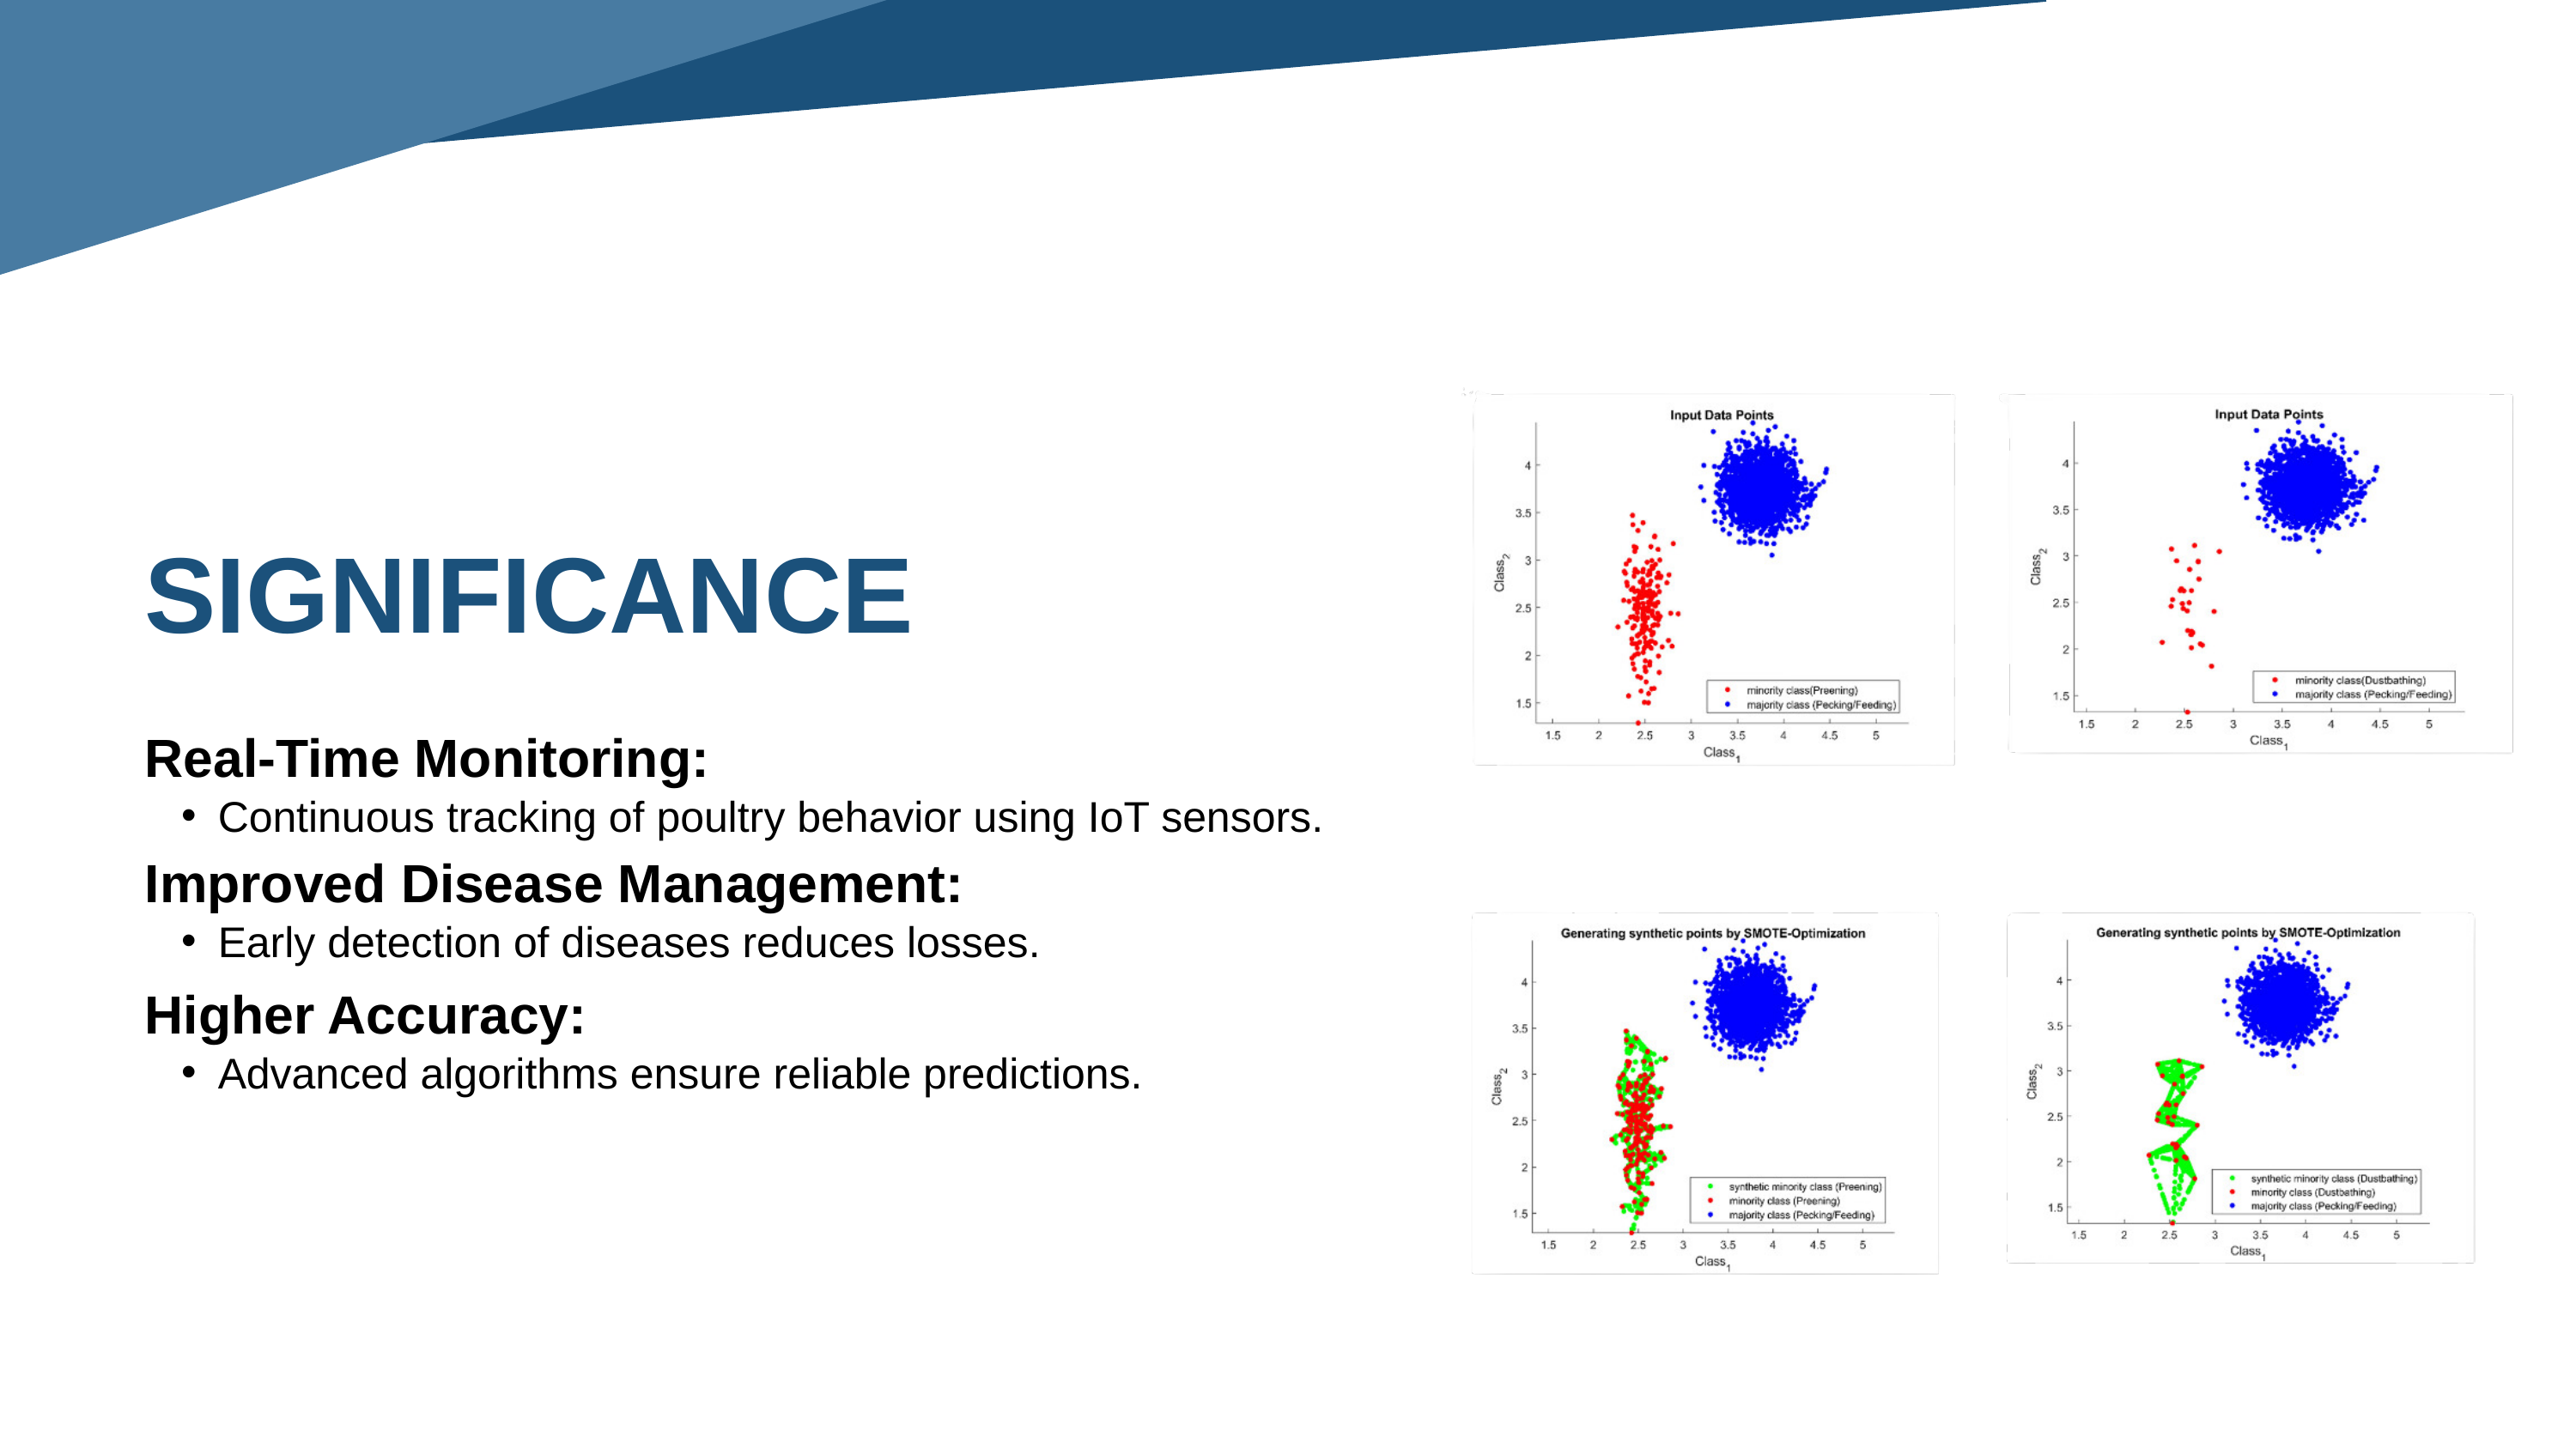

SIGNIFICANCE
Real-Time Monitoring:
Continuous tracking of poultry behavior using IoT sensors.

Improved Disease Management:

Early detection of diseases reduces losses.
Higher Accuracy:
Advanced algorithms ensure reliable predictions.